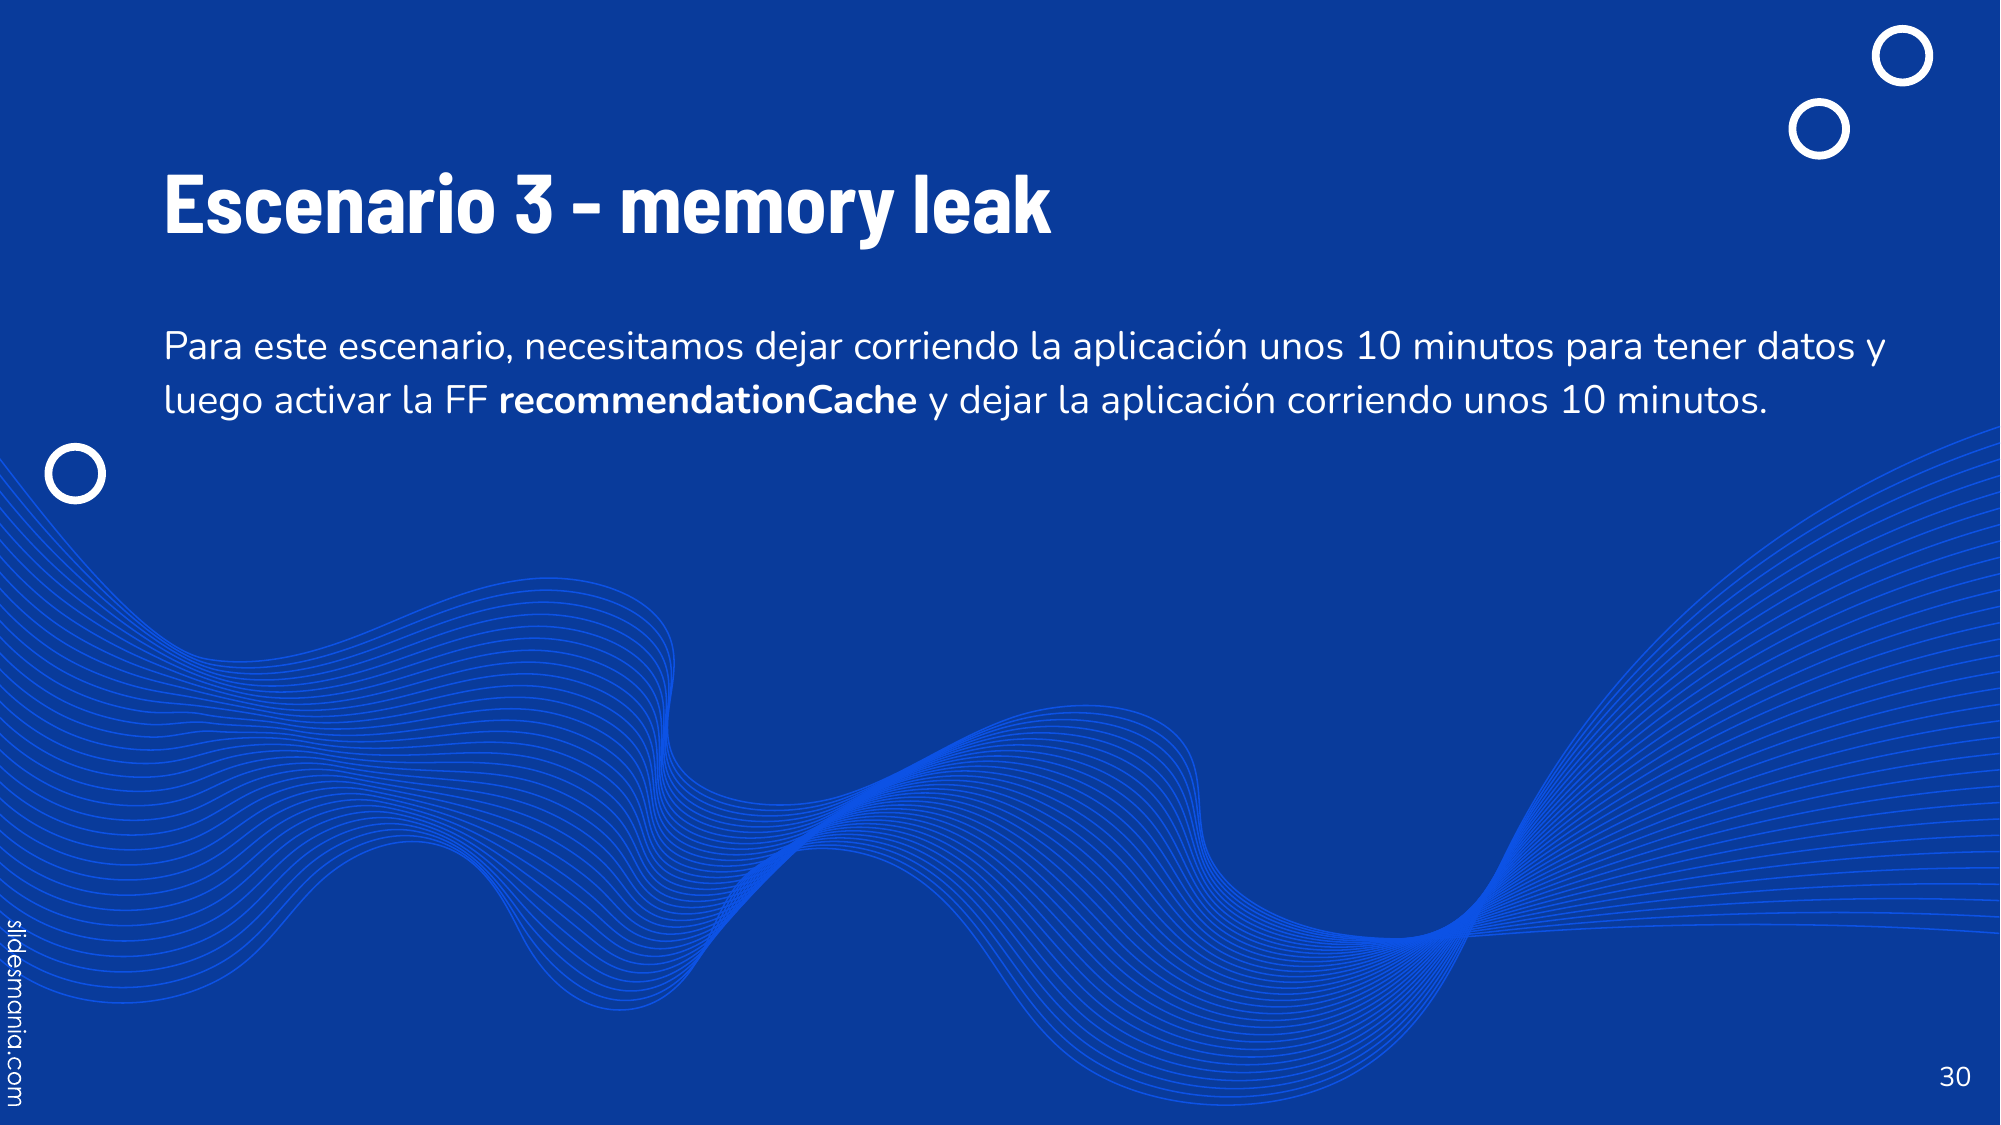

# Escenario 3 - memory leak
Para este escenario, necesitamos dejar corriendo la aplicación unos 10 minutos para tener datos y luego activar la FF recommendationCache y dejar la aplicación corriendo unos 10 minutos.

30